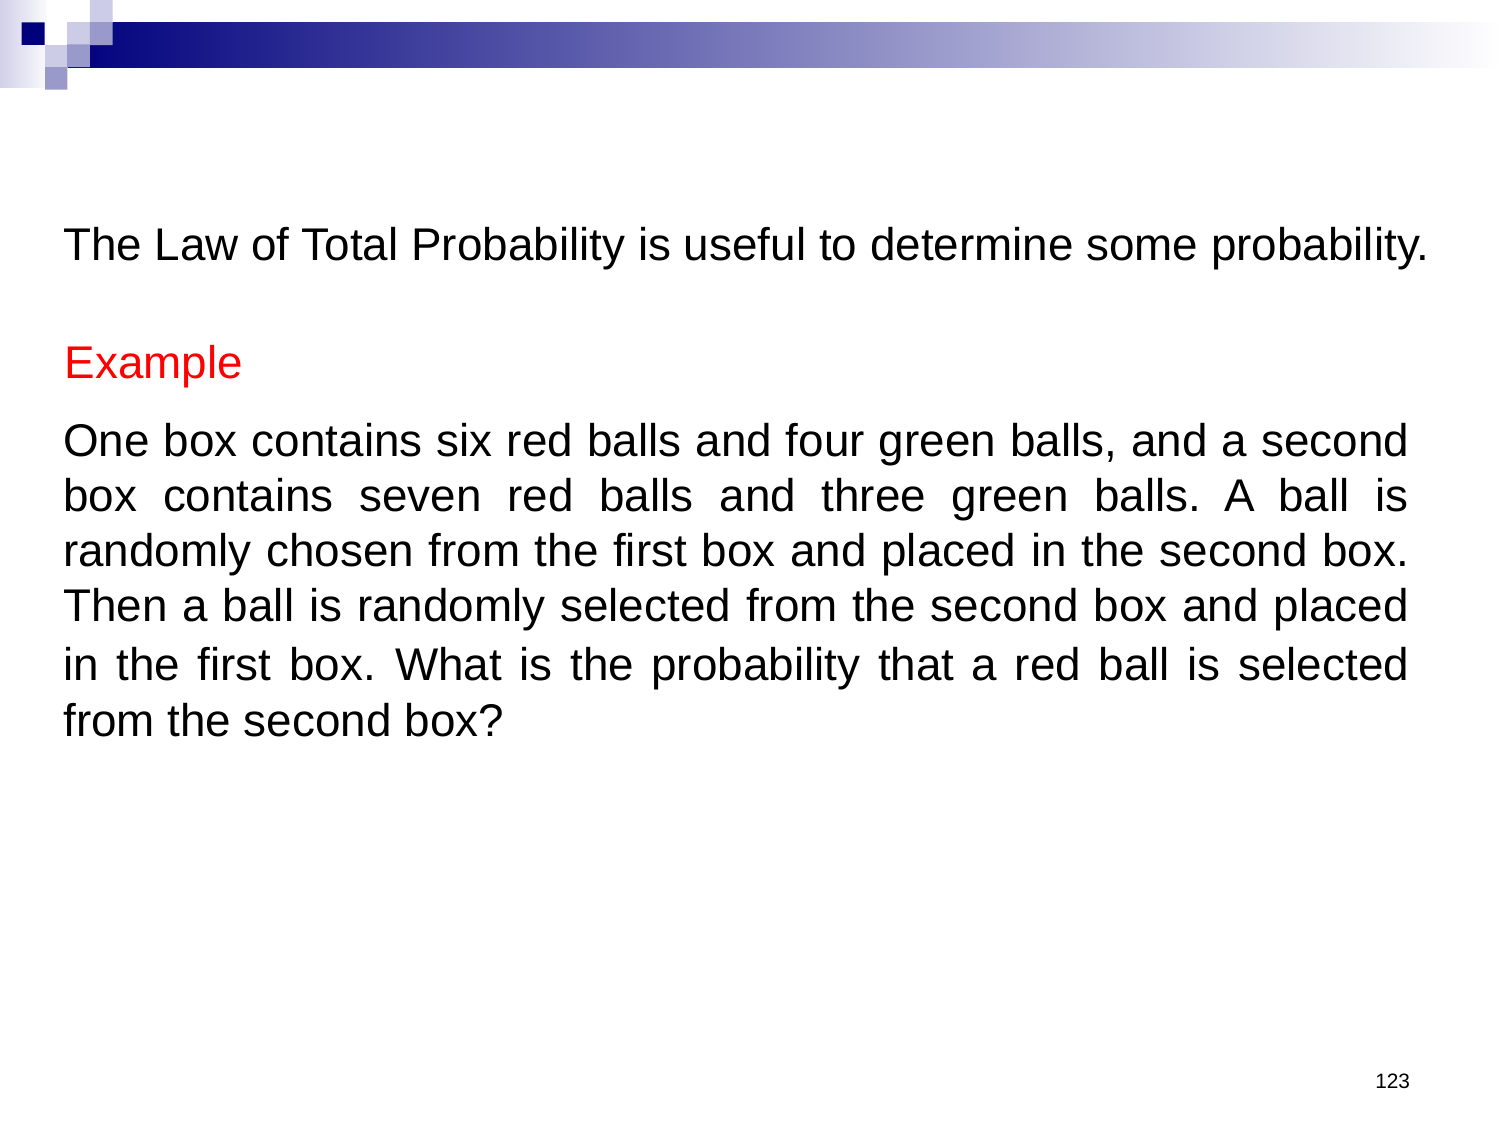

The Law of Total Probability is useful to determine some probability.
Example
One box contains six red balls and four green balls, and a second box contains seven red balls and three green balls. A ball is randomly chosen from the first box and placed in the second box. Then a ball is randomly selected from the second box and placed in the first box. What is the probability that a red ball is selected from the second box?
123